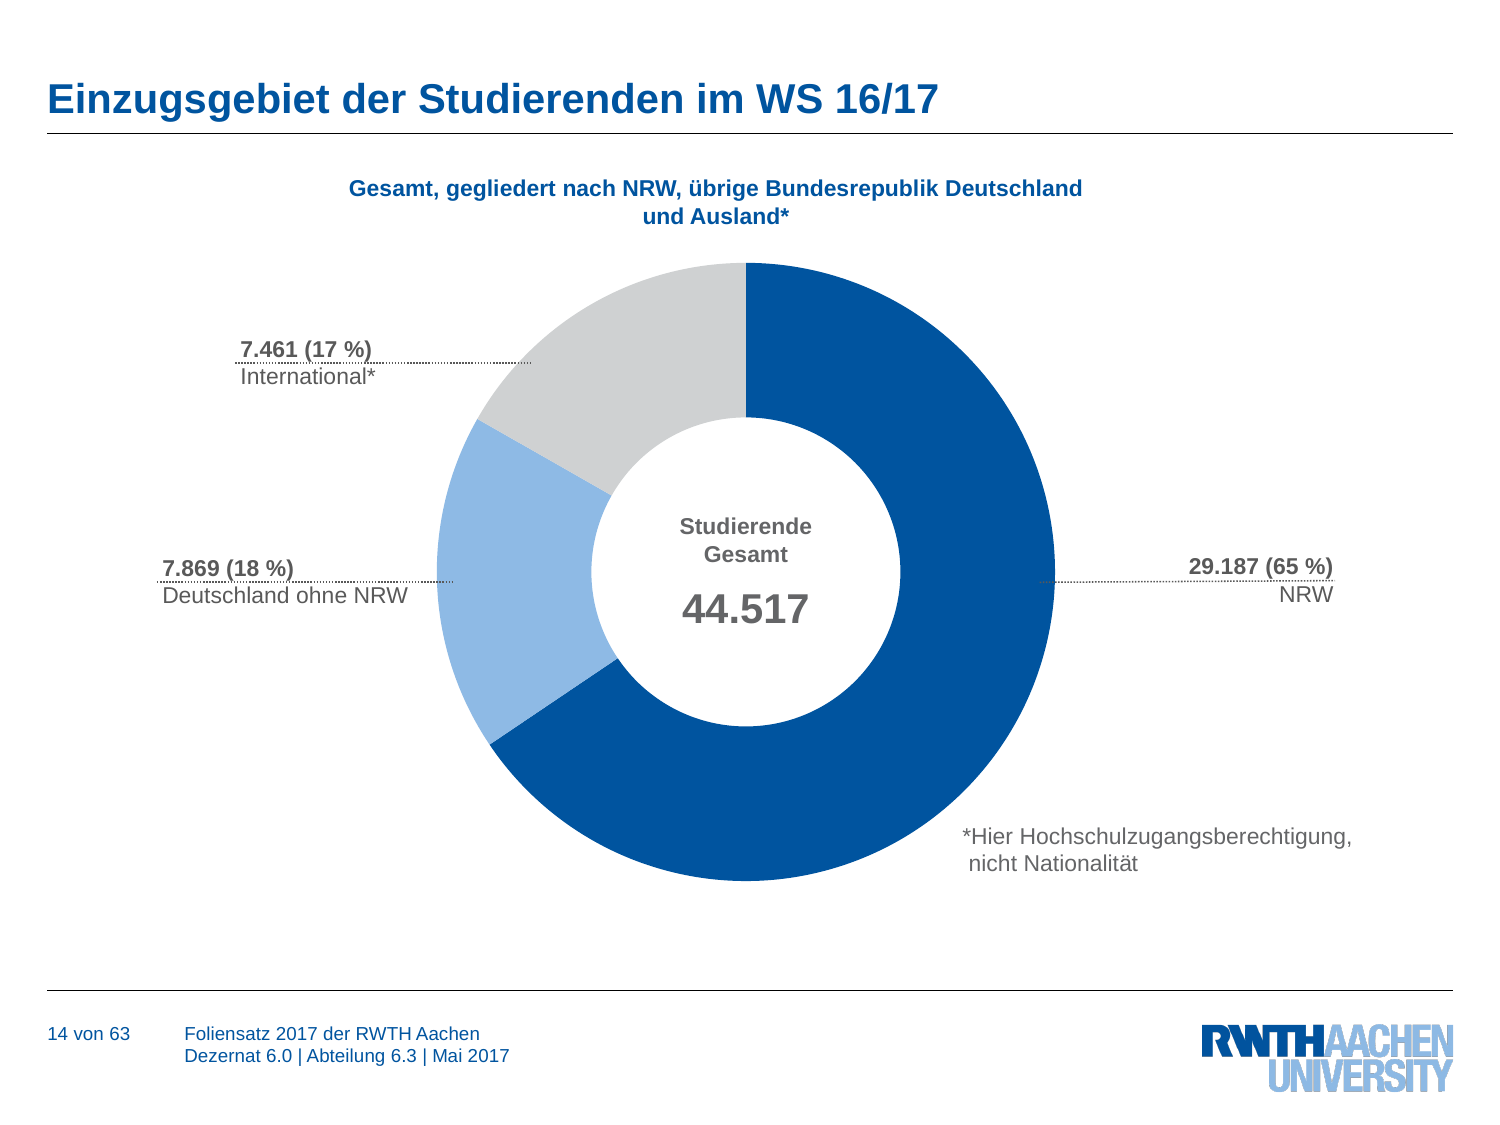

# Einzugsgebiet der Studierenden im WS 16/17
Gesamt, gegliedert nach NRW, übrige Bundesrepublik Deutschland und Ausland*

### Chart

| Category |  |
|---|---|
7.461 (17 %)
International*
Studierende
Gesamt

44.517
29.187 (65 %)
NRW
7.869 (18 %)
Deutschland ohne NRW
*Hier Hochschulzugangsberechtigung,
 nicht Nationalität
14 von 63